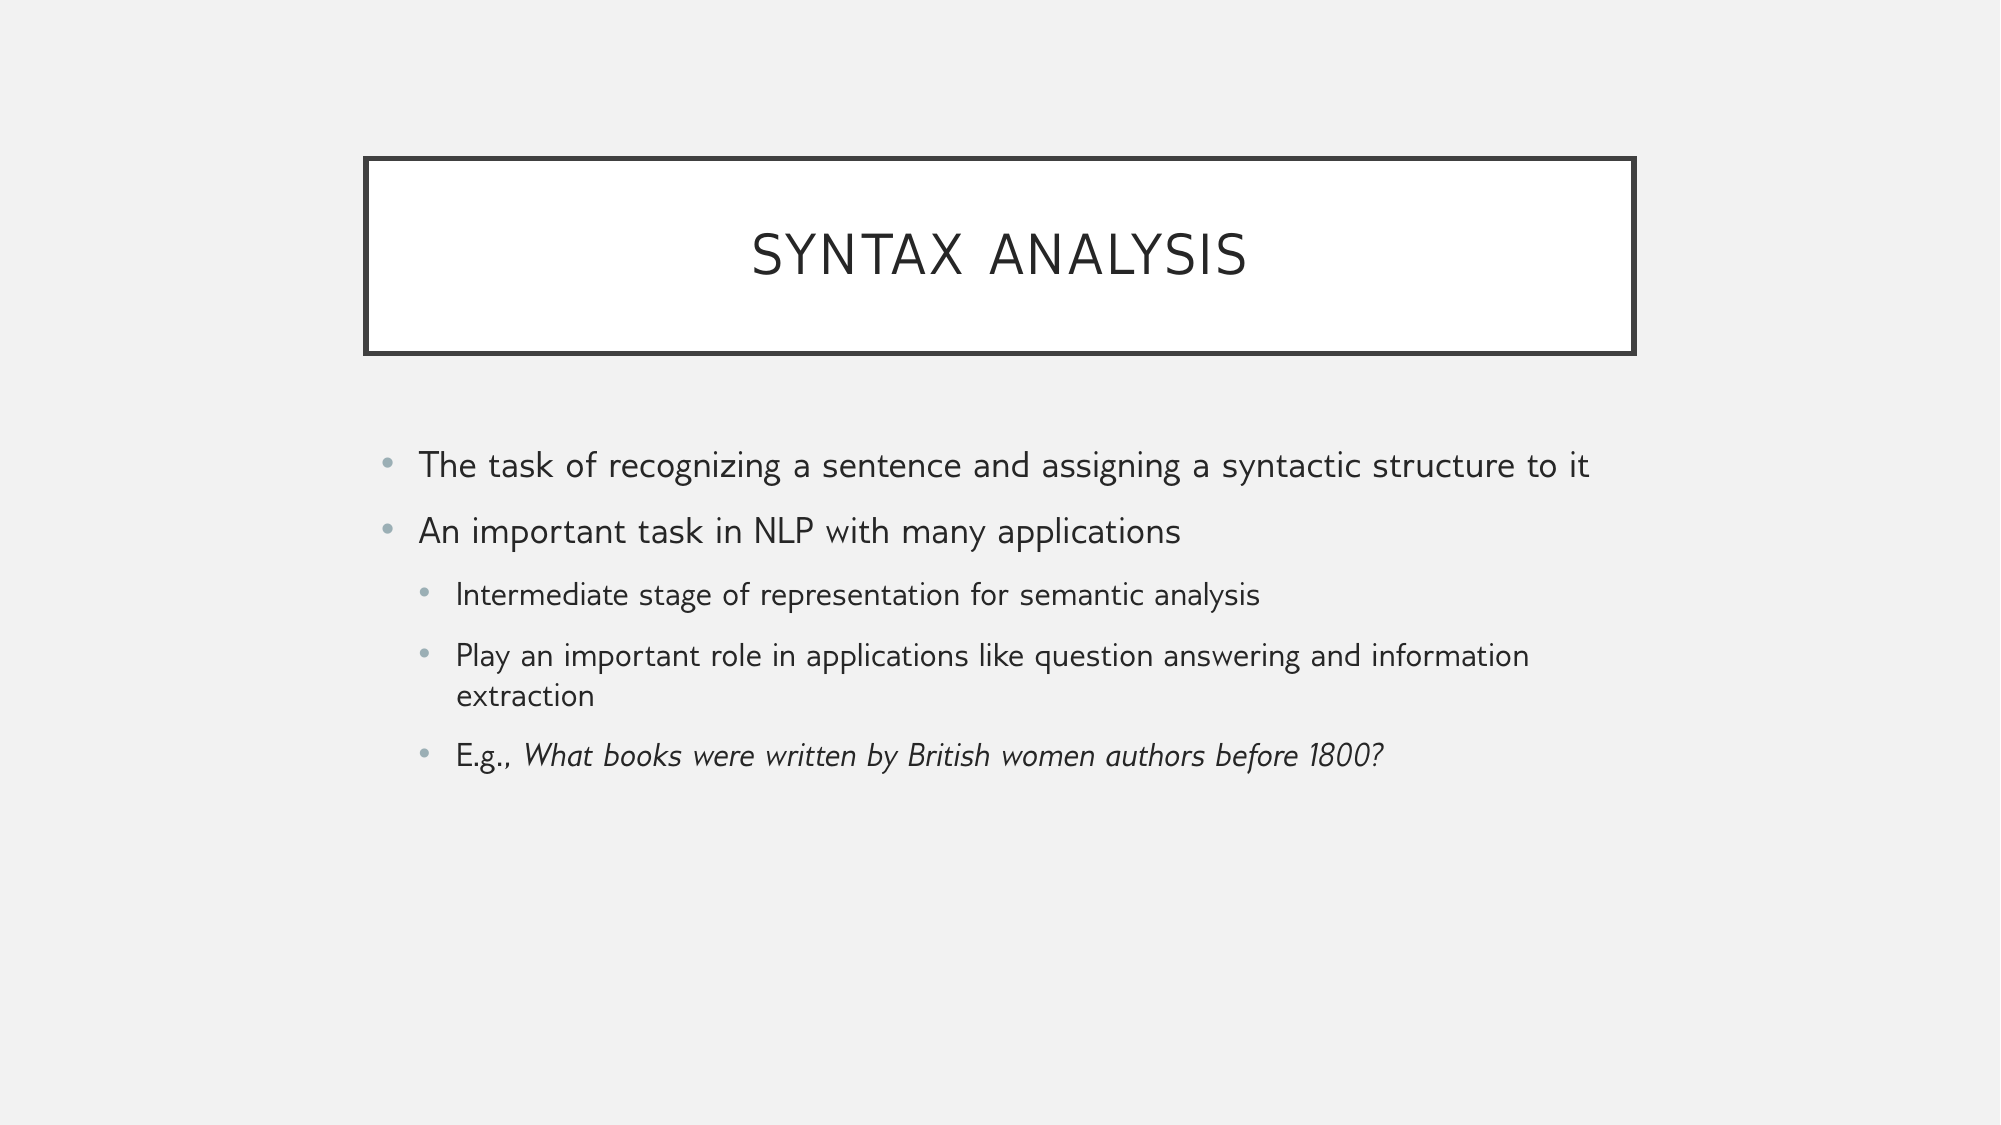

# Syntax Analysis
The task of recognizing a sentence and assigning a syntactic structure to it
An important task in NLP with many applications
Intermediate stage of representation for semantic analysis
Play an important role in applications like question answering and information extraction
E.g., What books were written by British women authors before 1800?